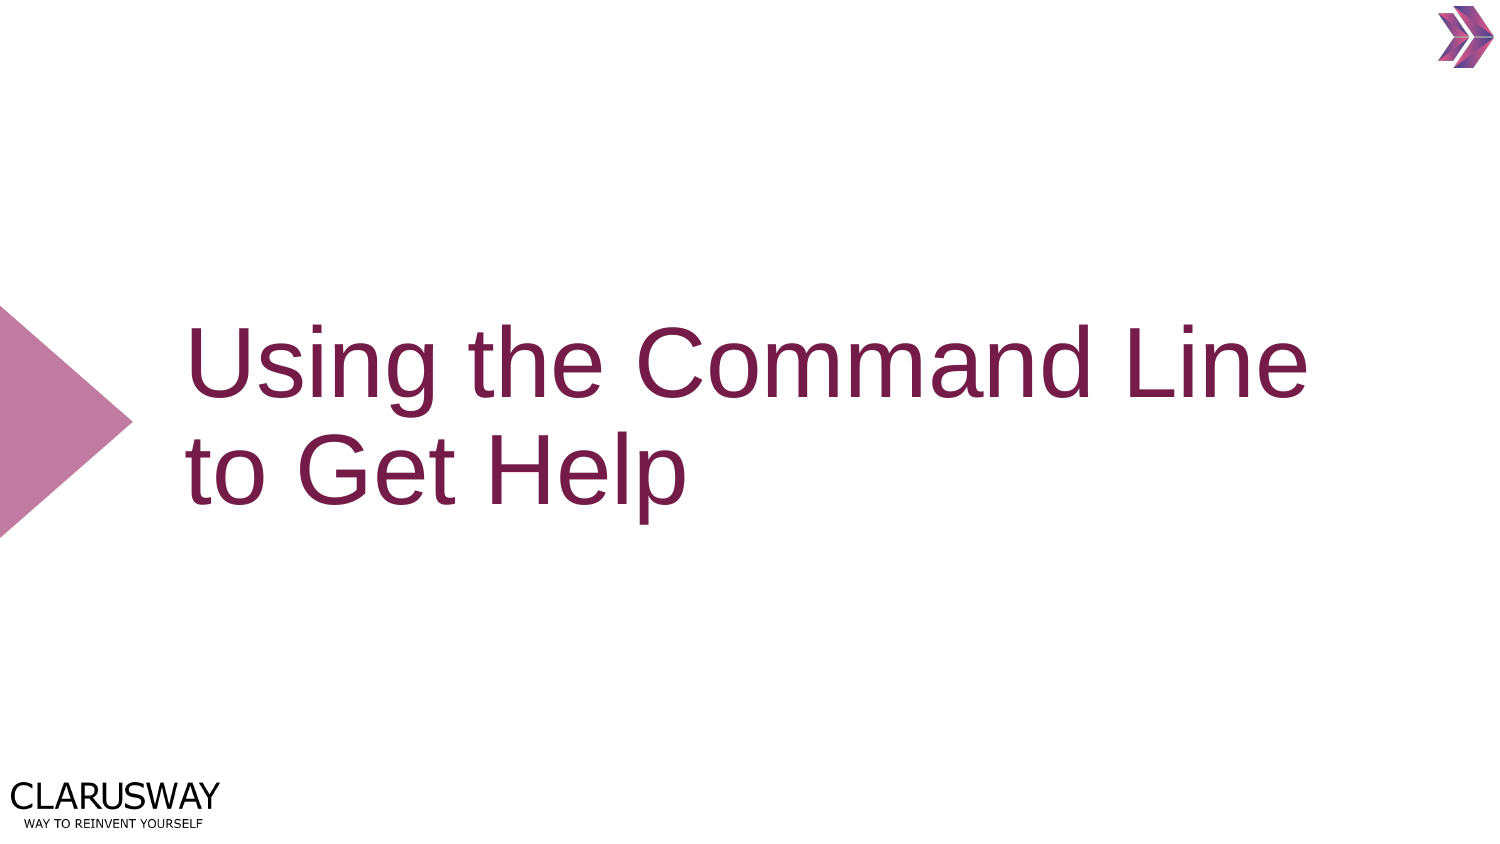

# Using the Command Line to Get Help